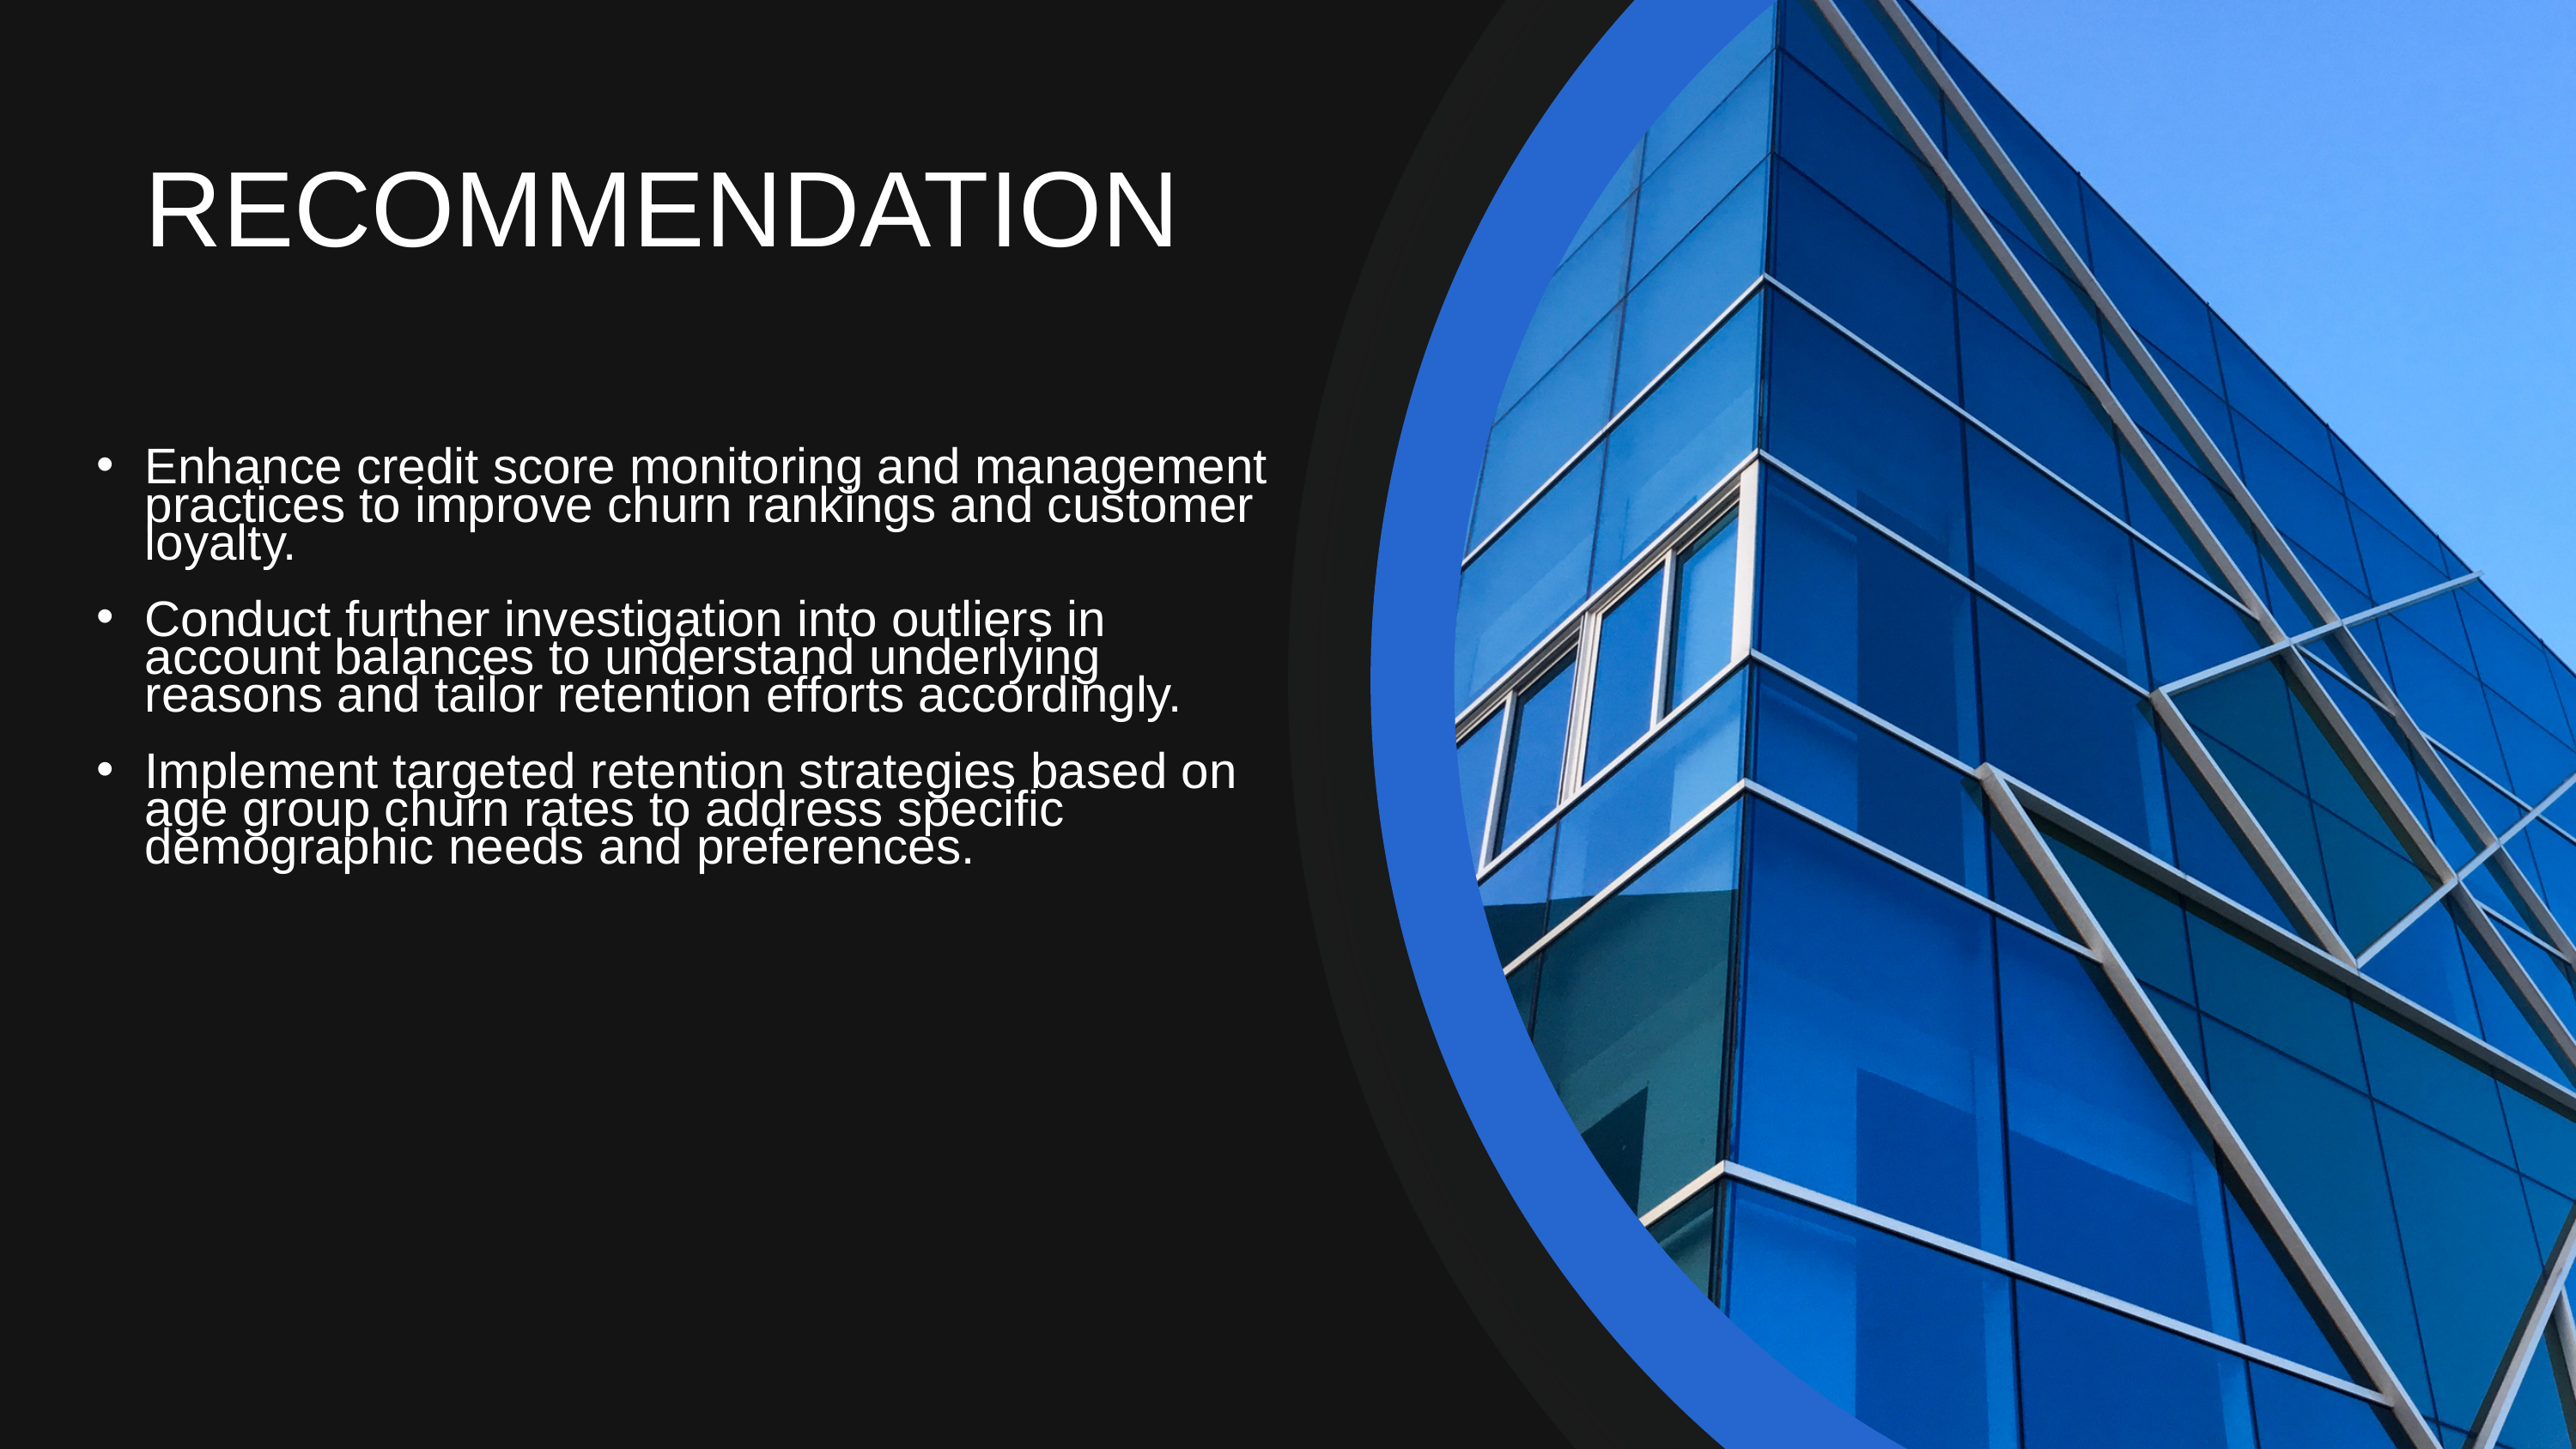

RECOMMENDATION
Enhance credit score monitoring and management practices to improve churn rankings and customer loyalty.

Conduct further investigation into outliers in account balances to understand underlying reasons and tailor retention efforts accordingly.

Implement targeted retention strategies based on age group churn rates to address specific demographic needs and preferences.